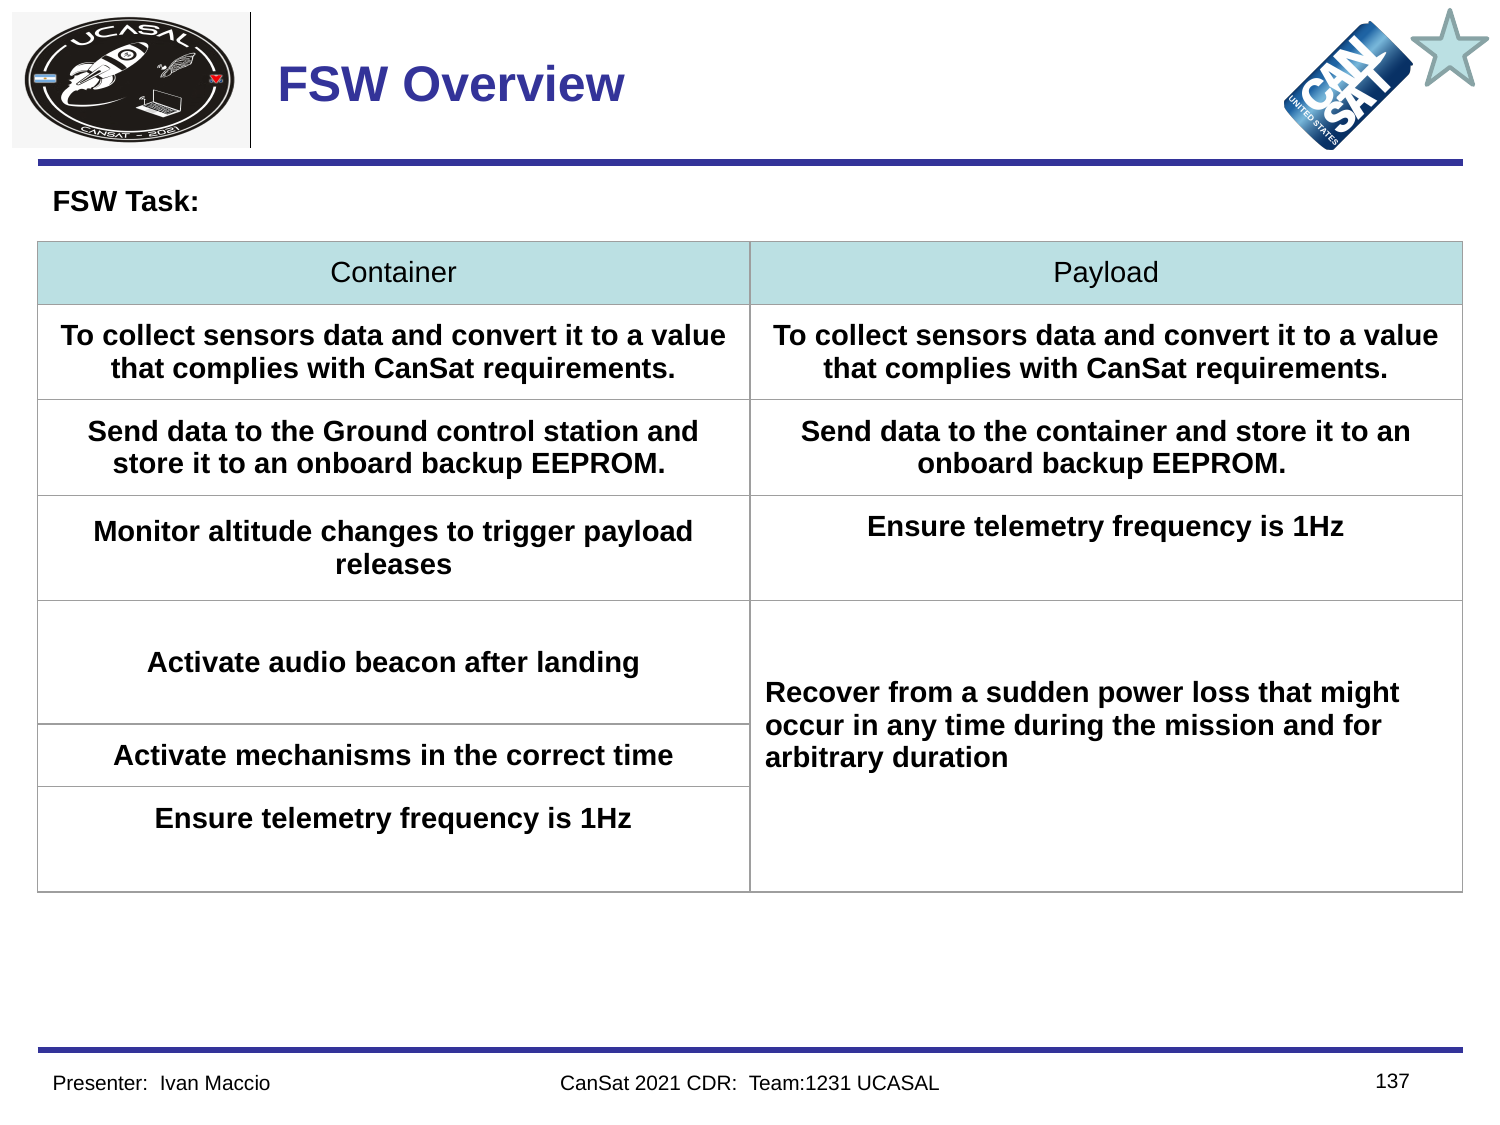

# FSW Overview
FSW Task:

| Container | Payload |
| --- | --- |
| To collect sensors data and convert it to a value that complies with CanSat requirements. | To collect sensors data and convert it to a value that complies with CanSat requirements. |
| Send data to the Ground control station and store it to an onboard backup EEPROM. | Send data to the container and store it to an onboard backup EEPROM. |
| Monitor altitude changes to trigger payload releases | Ensure telemetry frequency is 1Hz |
| Activate audio beacon after landing | Recover from a sudden power loss that might occur in any time during the mission and for arbitrary duration |
| Activate mechanisms in the correct time |  |
| Ensure telemetry frequency is 1Hz |  |
137
Presenter:  Ivan Maccio
CanSat 2021 CDR:  Team:1231 UCASAL